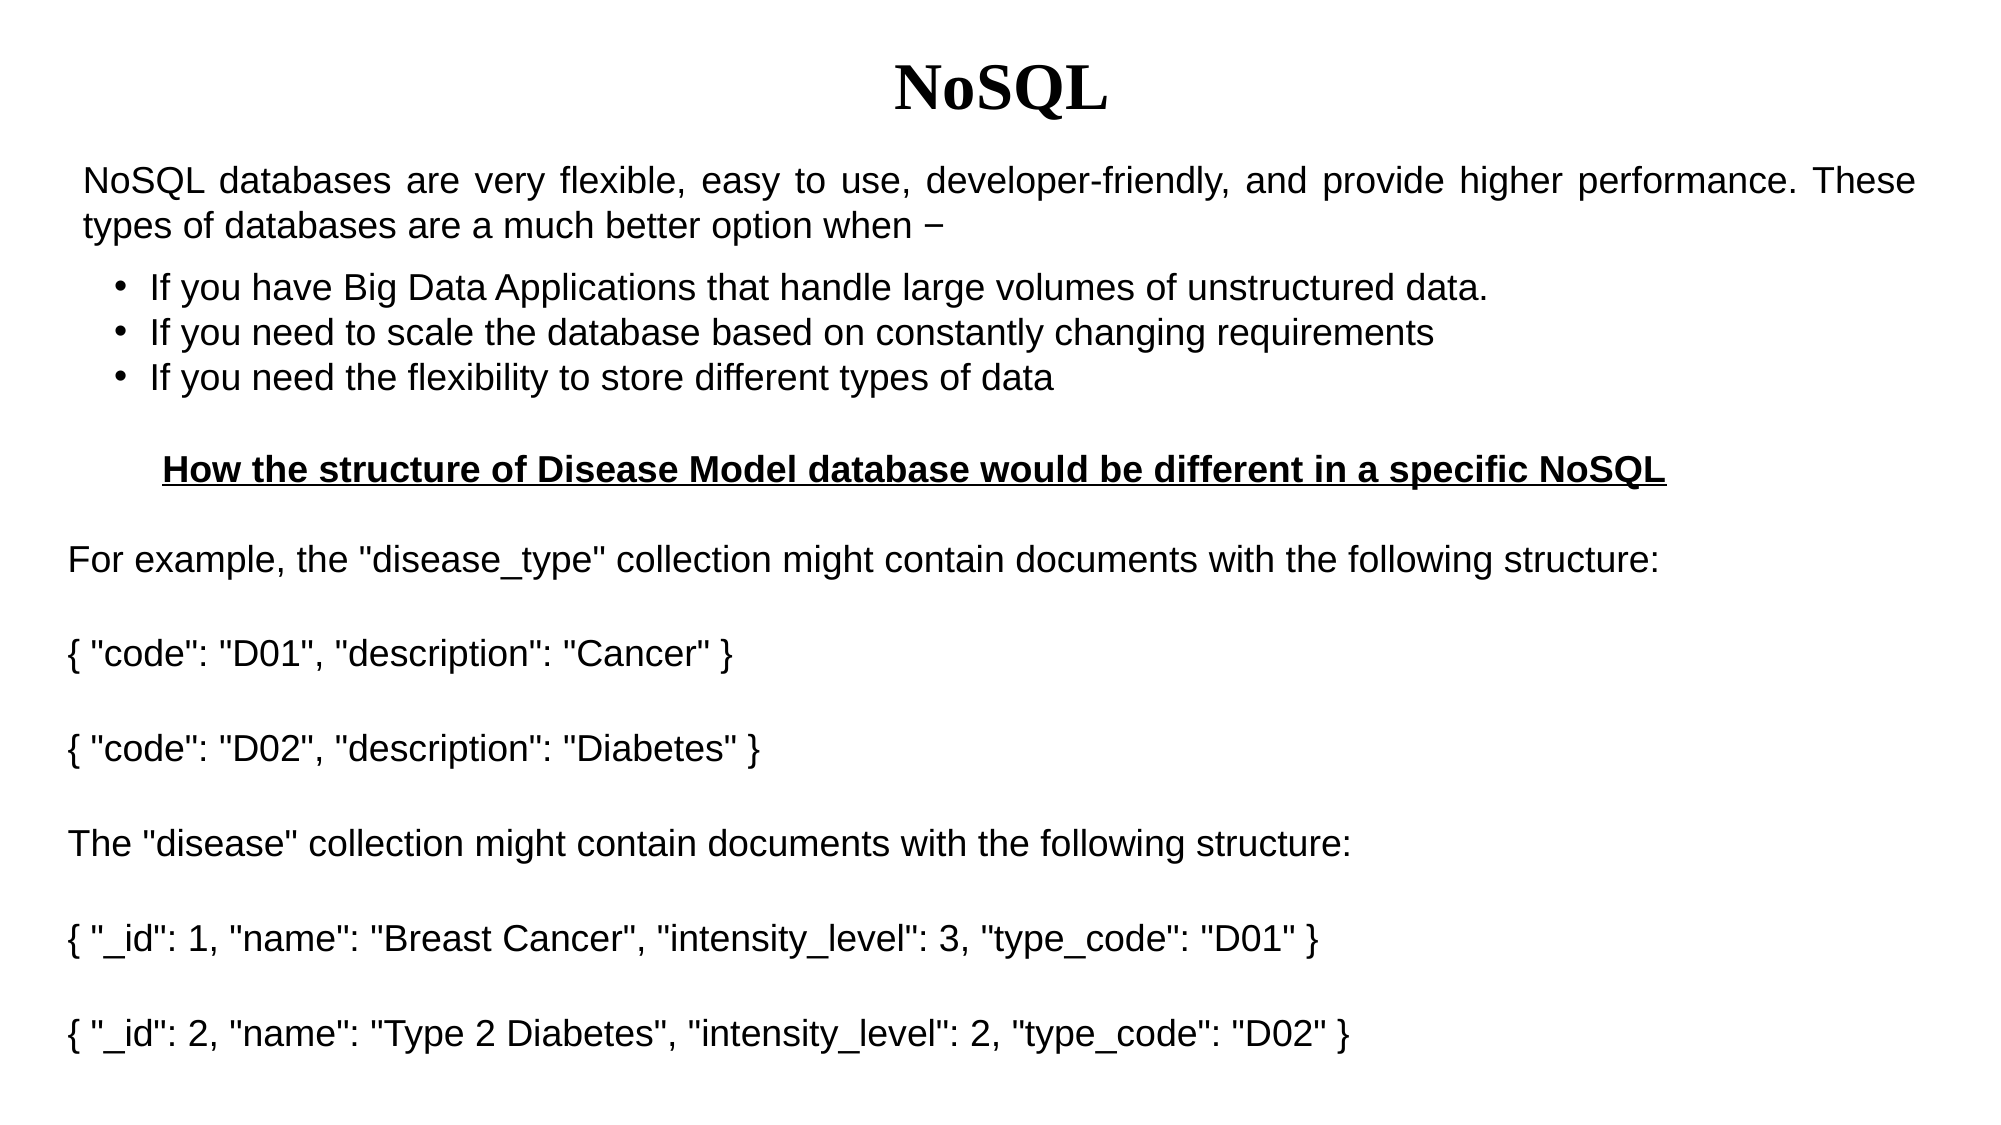

NoSQL
NoSQL databases are very flexible, easy to use, developer-friendly, and provide higher performance. These types of databases are a much better option when −
If you have Big Data Applications that handle large volumes of unstructured data.
If you need to scale the database based on constantly changing requirements
If you need the flexibility to store different types of data
How the structure of Disease Model database would be different in a specific NoSQL
For example, the "disease_type" collection might contain documents with the following structure:
{ "code": "D01", "description": "Cancer" }
{ "code": "D02", "description": "Diabetes" }
The "disease" collection might contain documents with the following structure:
{ "_id": 1, "name": "Breast Cancer", "intensity_level": 3, "type_code": "D01" }
{ "_id": 2, "name": "Type 2 Diabetes", "intensity_level": 2, "type_code": "D02" }